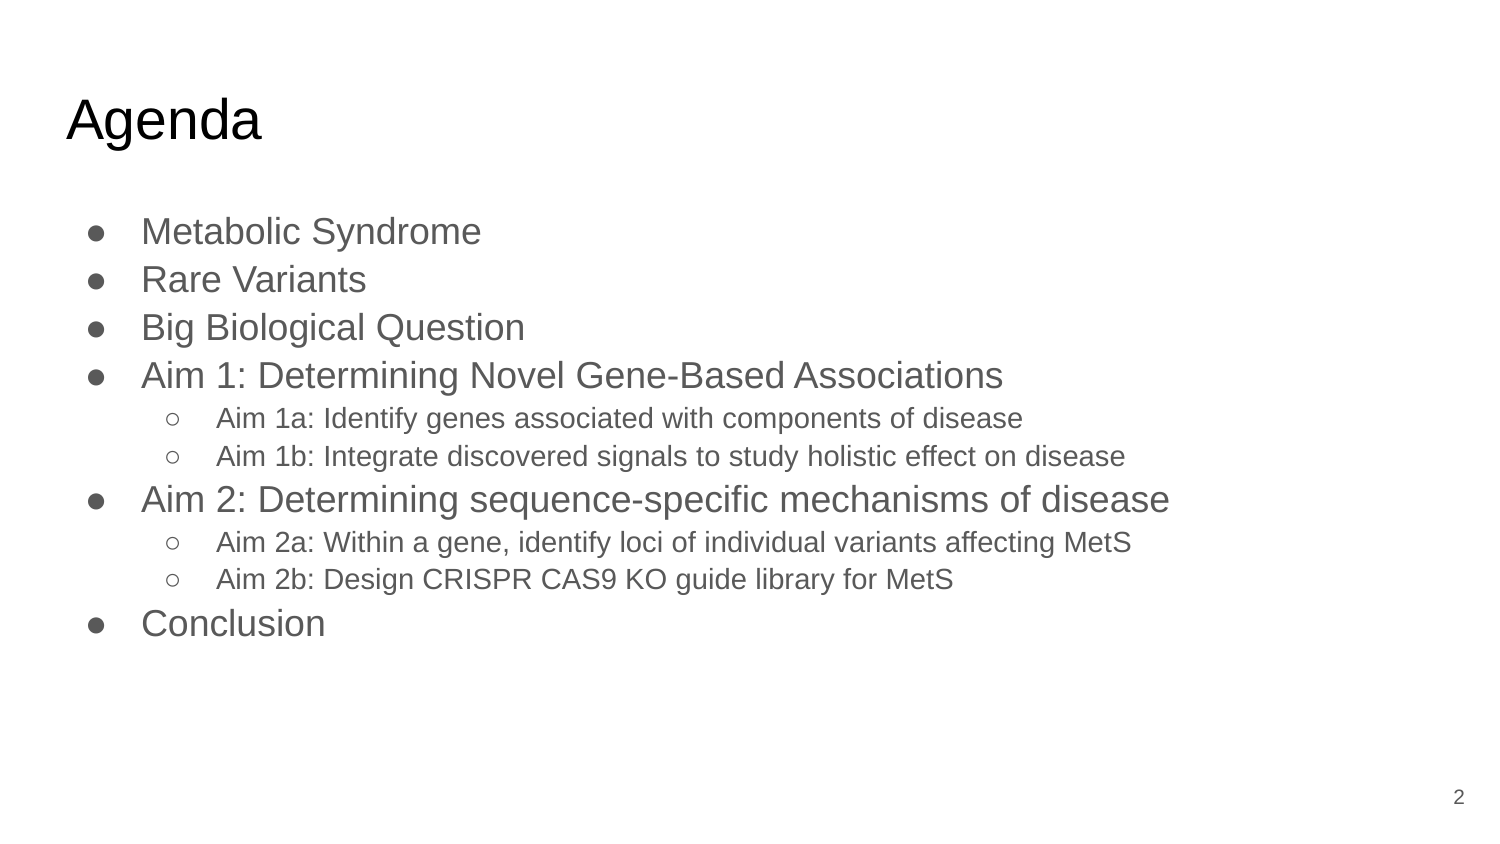

# Agenda
Metabolic Syndrome
Rare Variants
Big Biological Question
Aim 1: Determining Novel Gene-Based Associations
Aim 1a: Identify genes associated with components of disease
Aim 1b: Integrate discovered signals to study holistic effect on disease
Aim 2: Determining sequence-specific mechanisms of disease
Aim 2a: Within a gene, identify loci of individual variants affecting MetS
Aim 2b: Design CRISPR CAS9 KO guide library for MetS
Conclusion
2